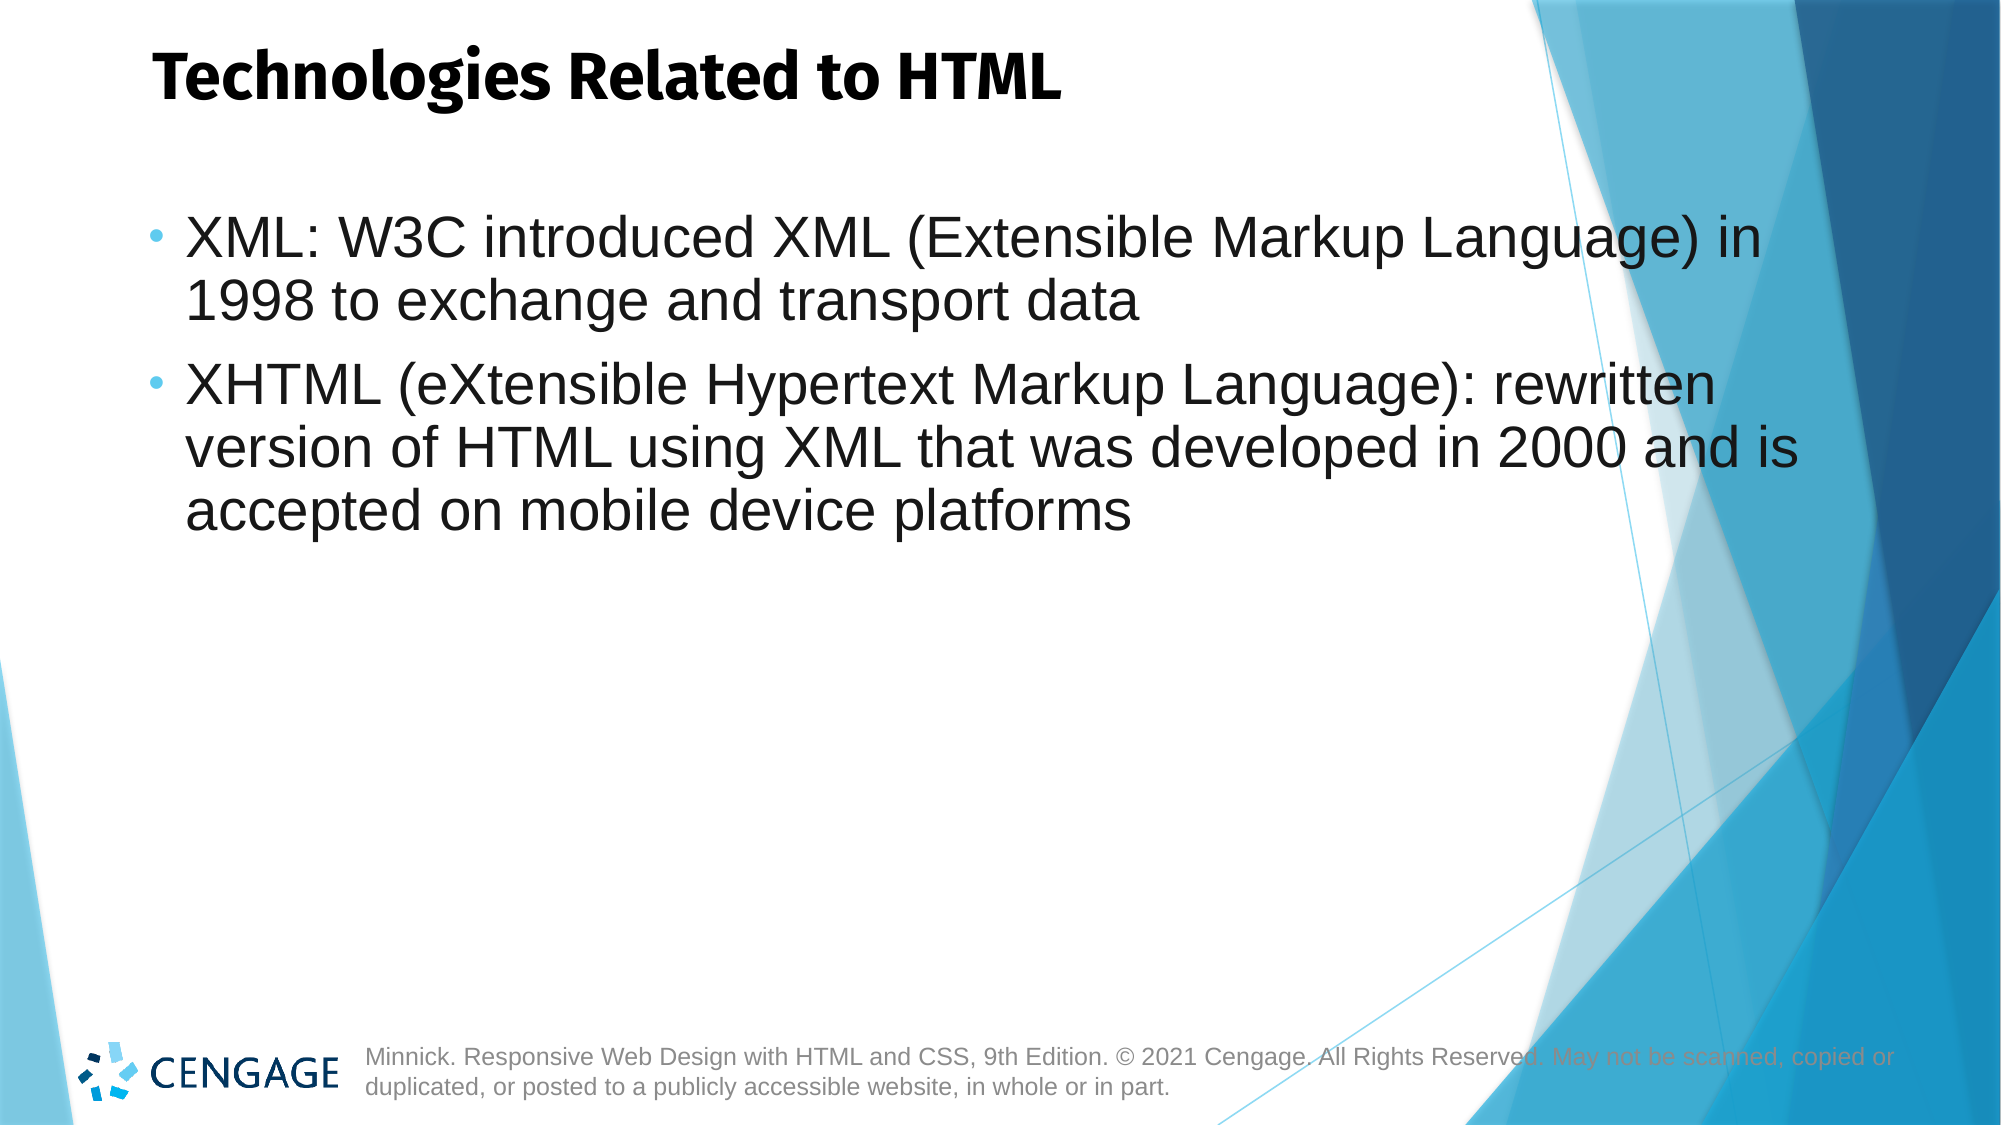

# Technologies Related to HTML
XML: W3C introduced XML (Extensible Markup Language) in 1998 to exchange and transport data
XHTML (eXtensible Hypertext Markup Language): rewritten version of HTML using XML that was developed in 2000 and is accepted on mobile device platforms
Minnick. Responsive Web Design with HTML and CSS, 9th Edition. © 2021 Cengage. All Rights Reserved. May not be scanned, copied or duplicated, or posted to a publicly accessible website, in whole or in part.